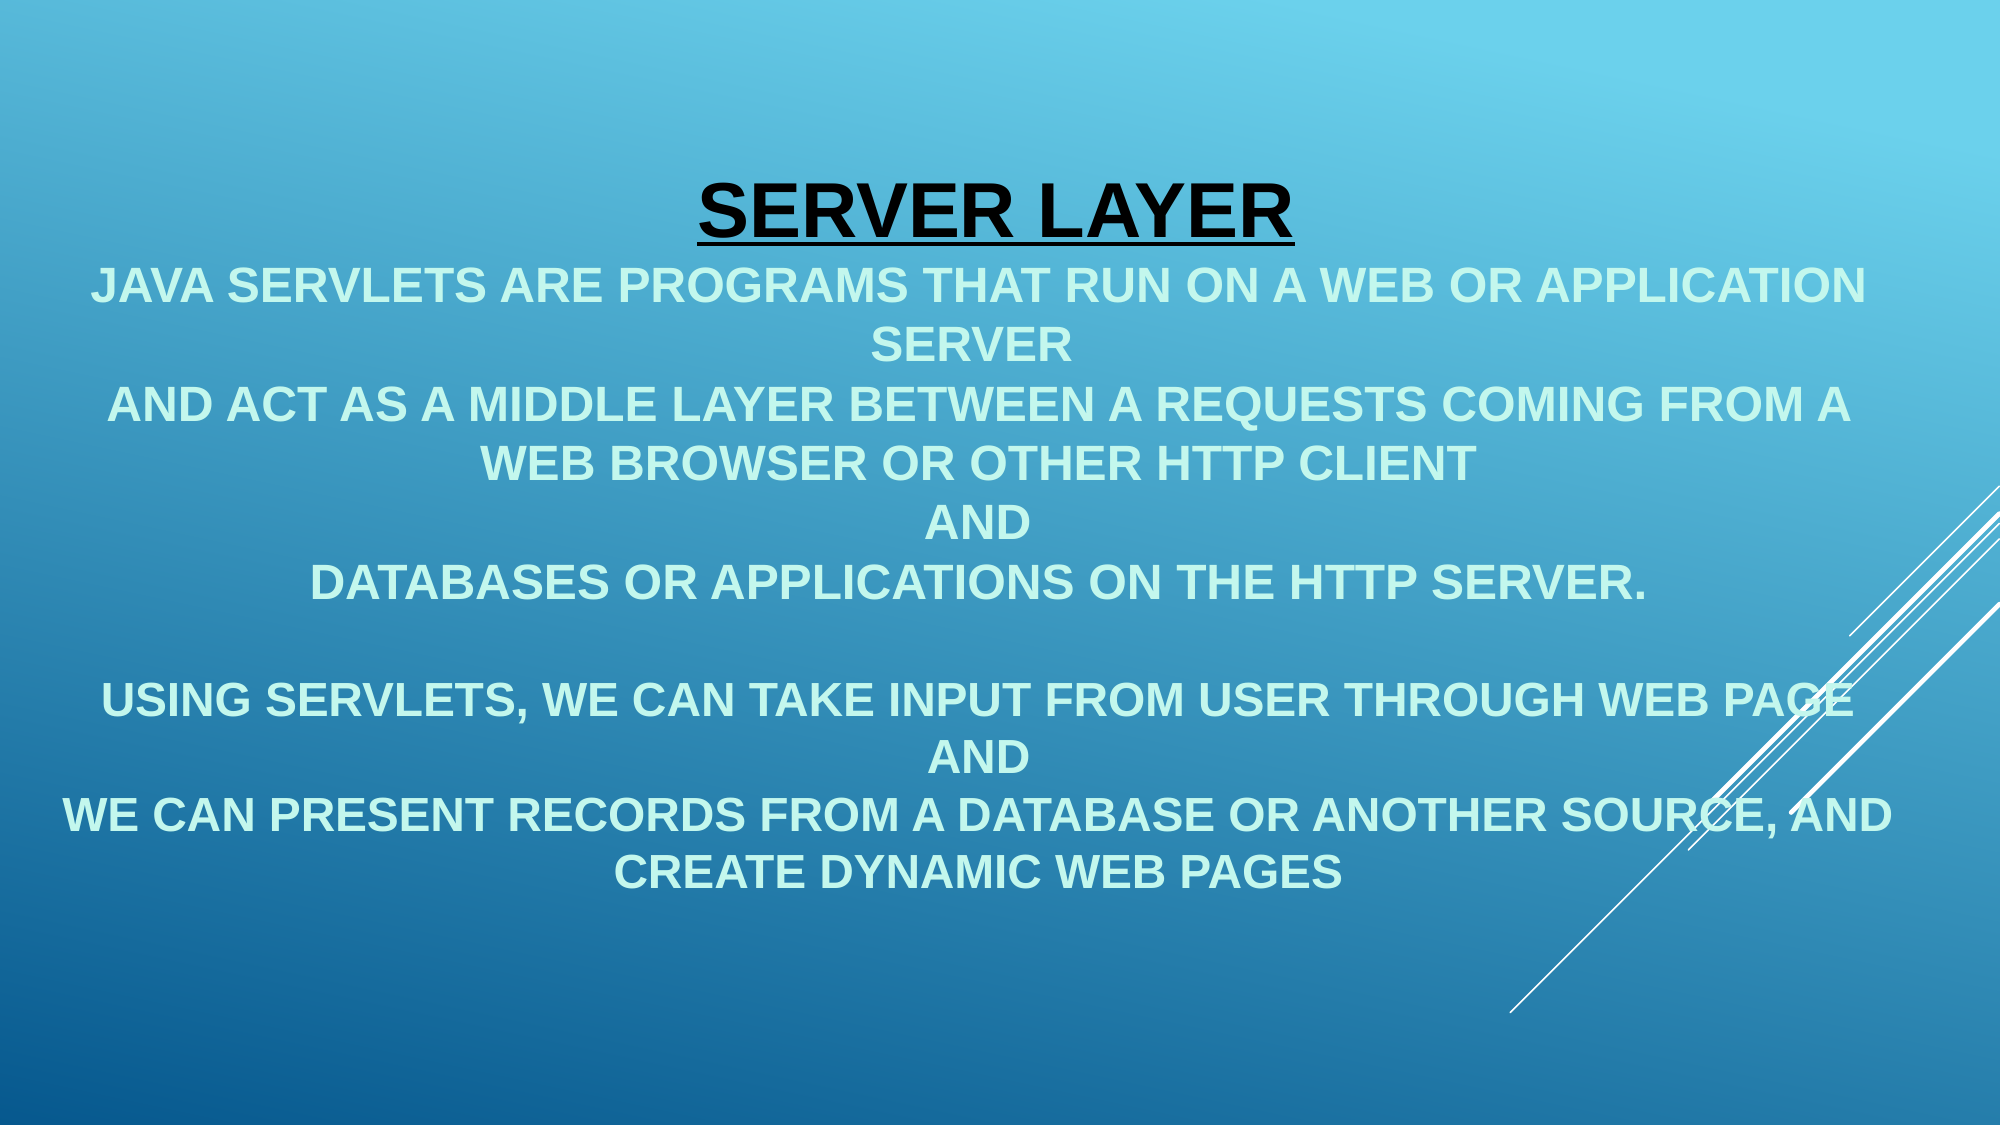

# server layer Java Servlets are programs that run on a Web or Application server and act as a middle layer between a requests coming from a Web browser or other HTTP client and databases or applications on the HTTP server. Using Servlets, we can take input from user through web page and we can present records from a database or another source, and create dynamic web pages